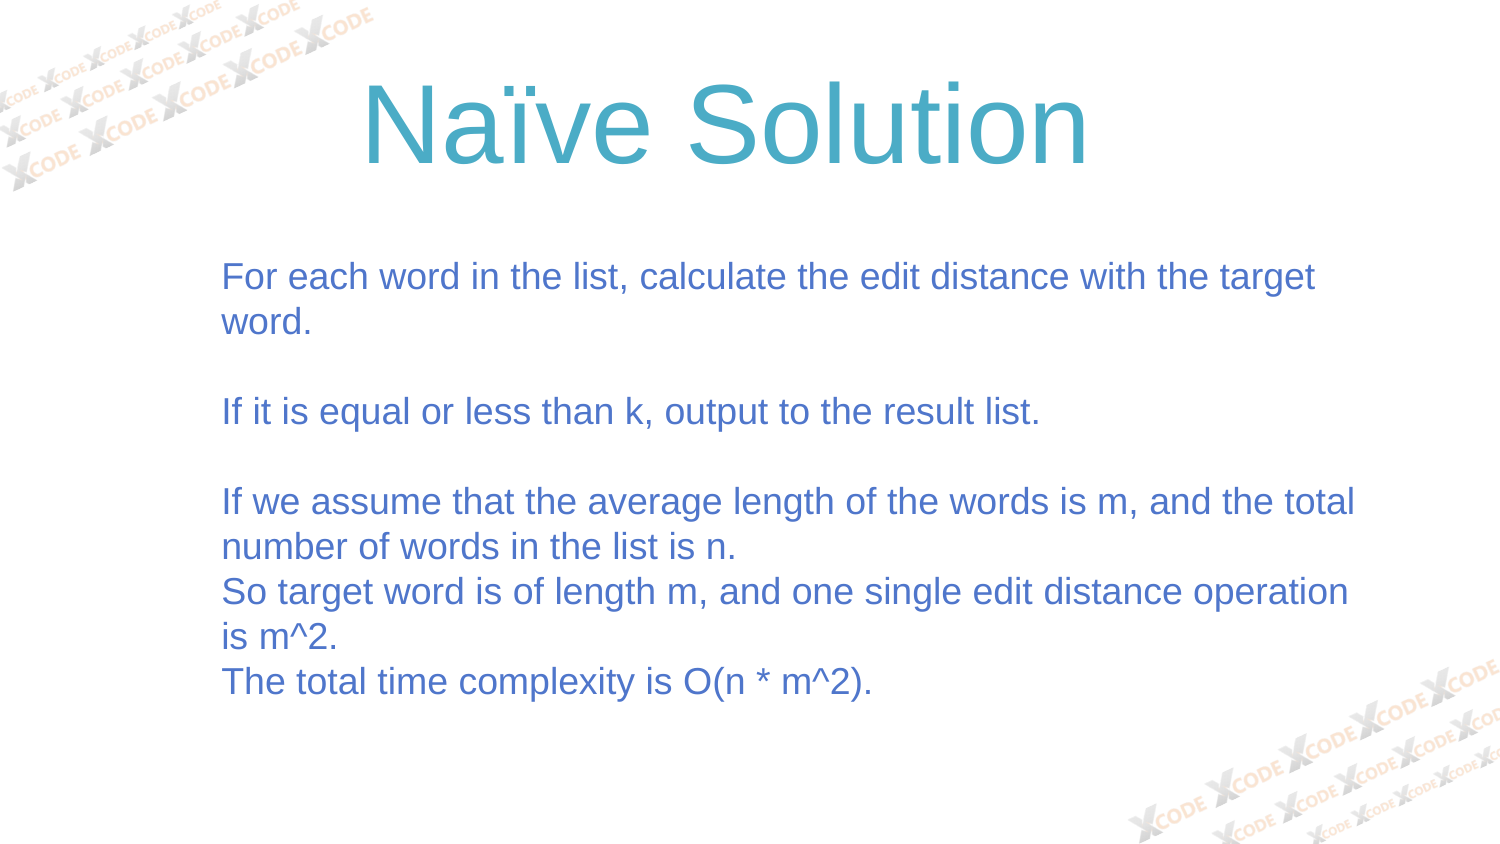

Naïve Solution
For each word in the list, calculate the edit distance with the target word.

If it is equal or less than k, output to the result list.

If we assume that the average length of the words is m, and the total number of words in the list is n.
So target word is of length m, and one single edit distance operation is m^2.
The total time complexity is O(n * m^2).